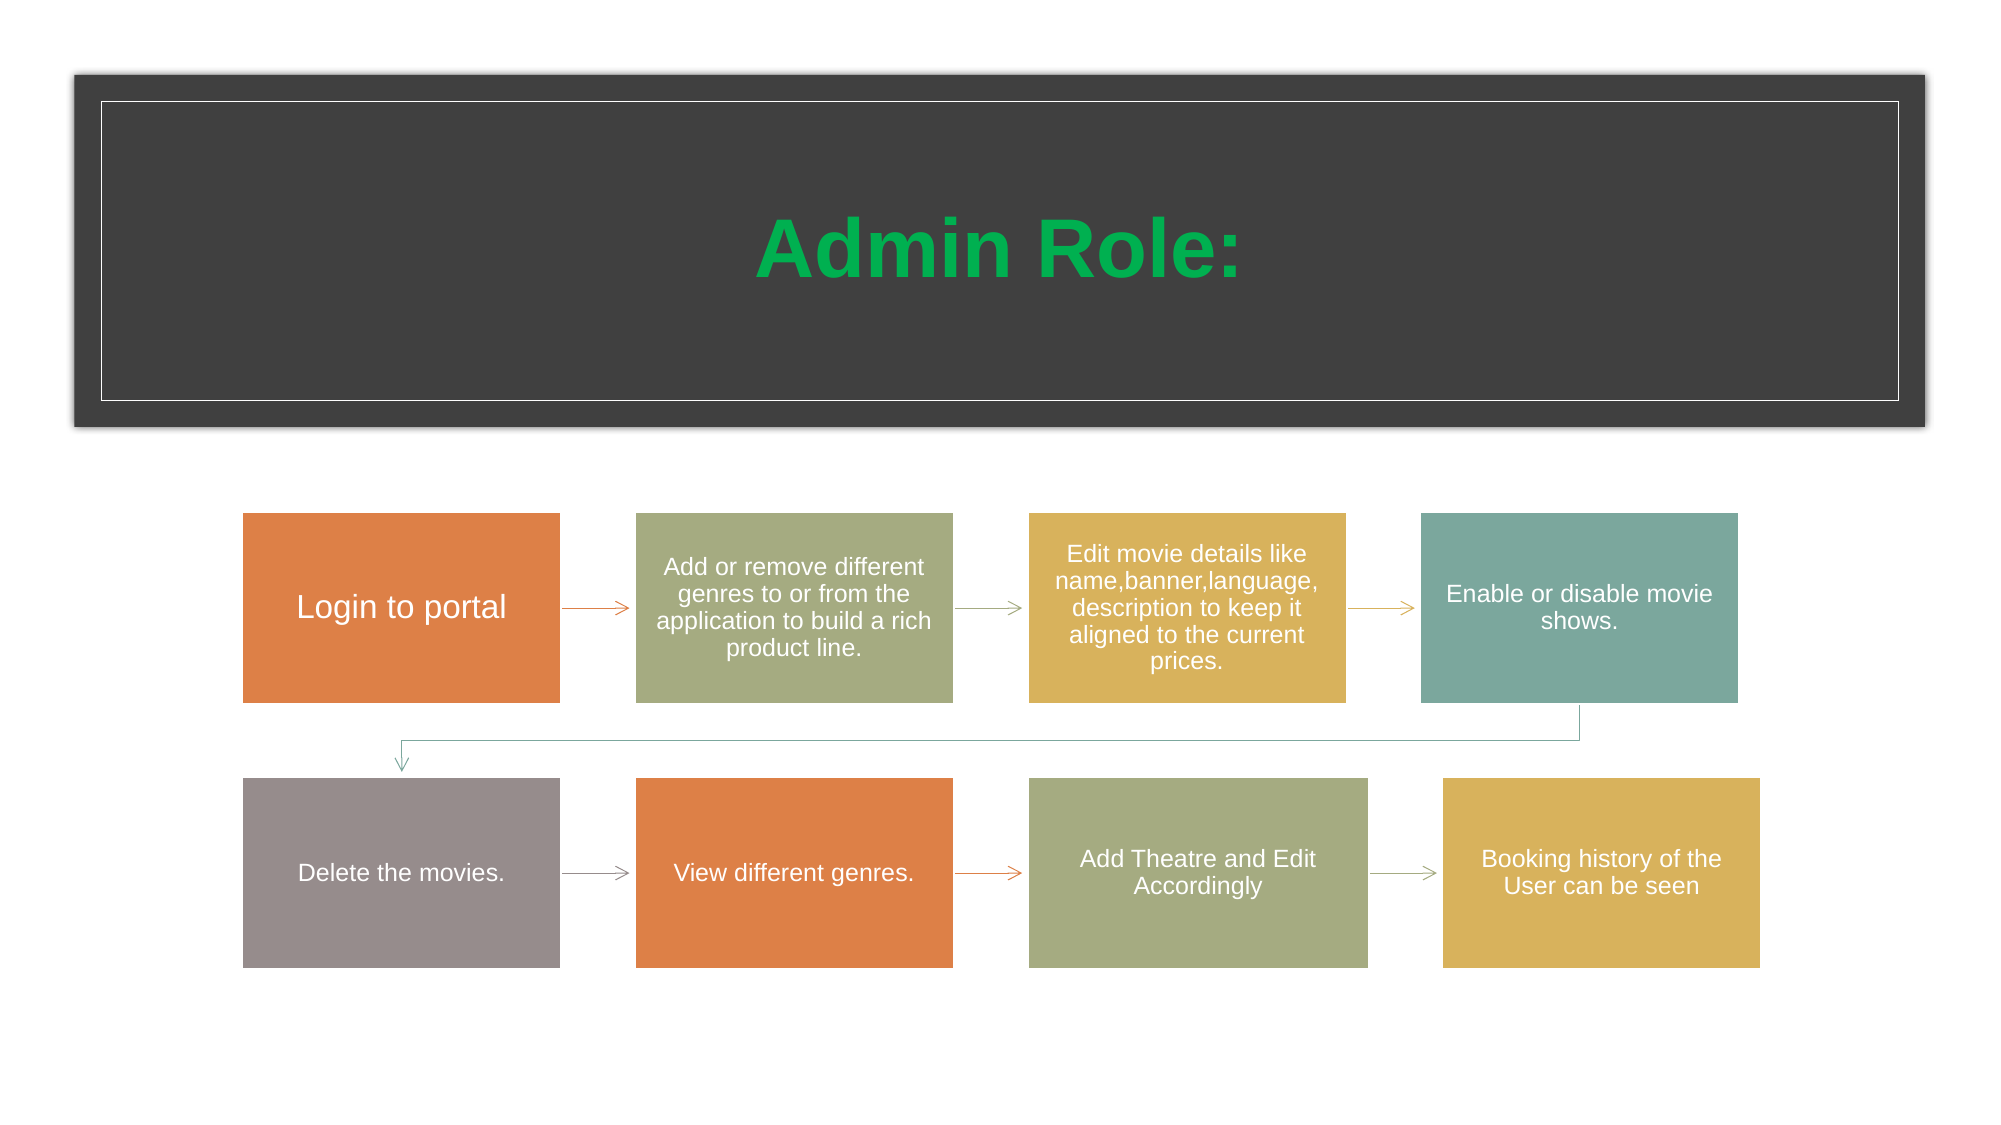

# Admin Role:

Login to portal

Add or remove different genres to or from the application to build a rich product line.

Edit movie details like name,banner,language, description to keep it aligned to the current prices.

Enable or disable movie shows.

Delete the movies.

View different genres.

Add Theatre and Edit Accordingly
Booking history of the User can be seen